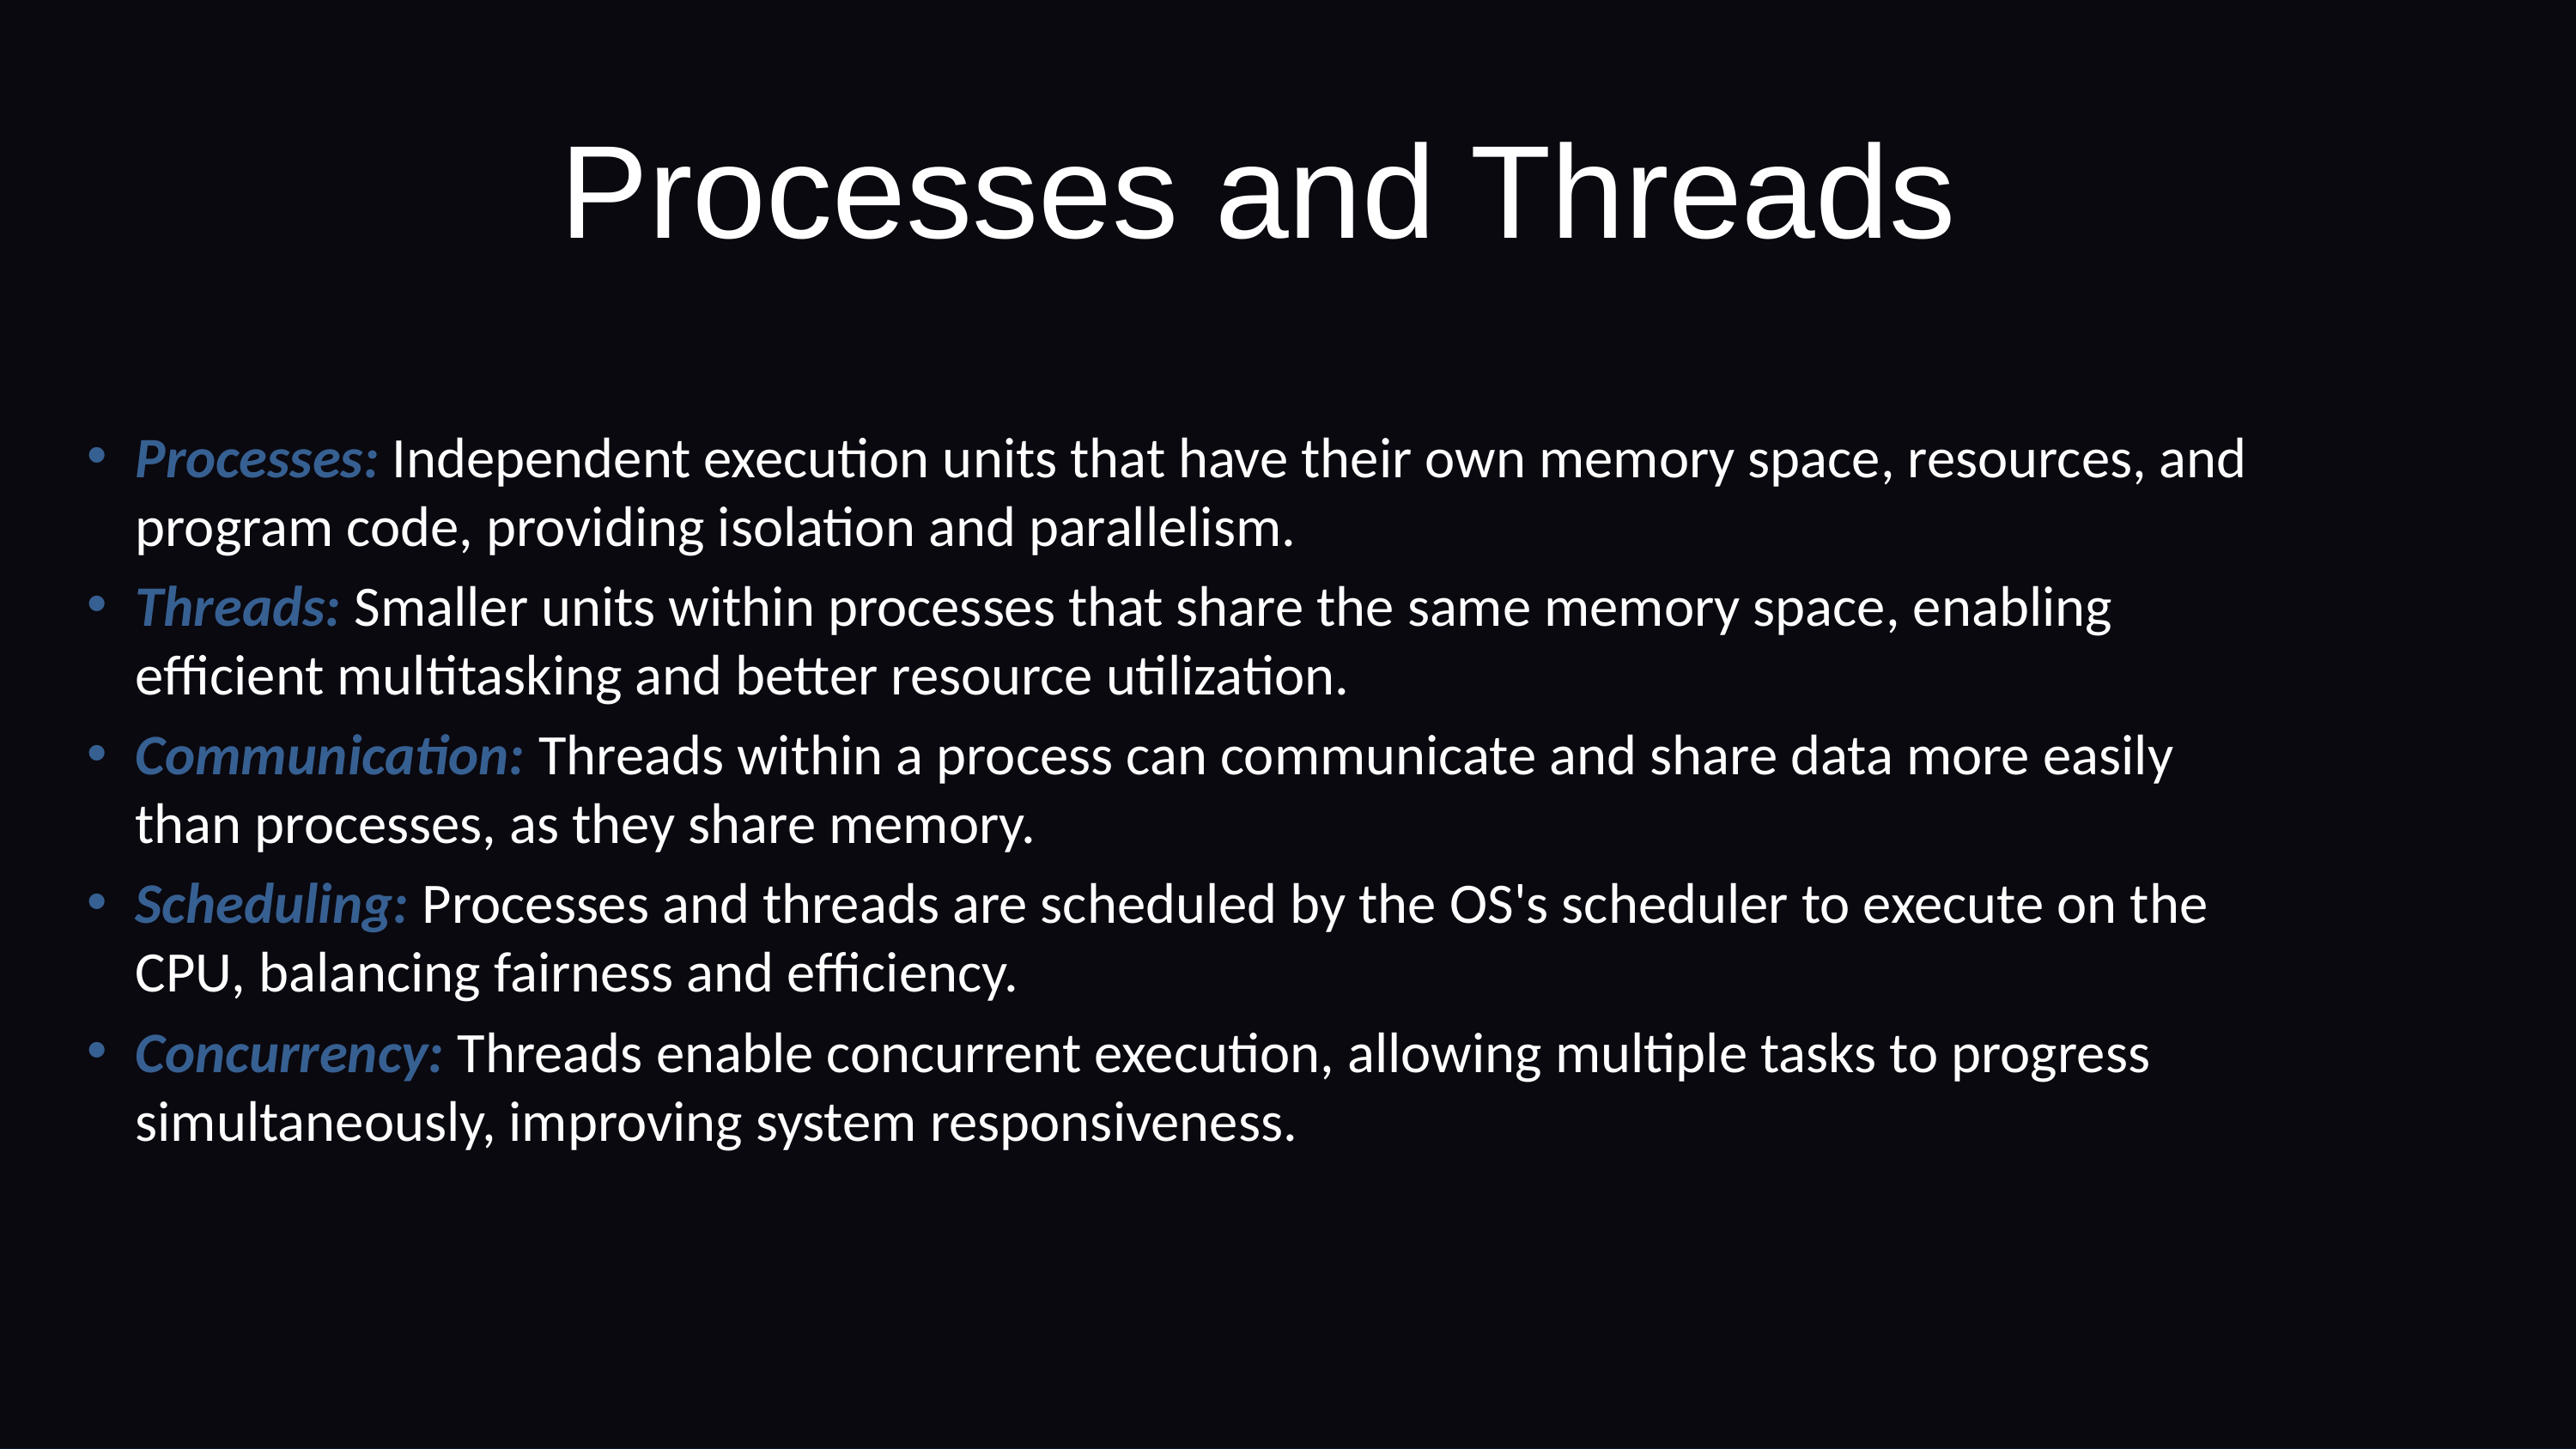

Processes and Threads
Processes: Independent execution units that have their own memory space, resources, and program code, providing isolation and parallelism.
Threads: Smaller units within processes that share the same memory space, enabling efficient multitasking and better resource utilization.
Communication: Threads within a process can communicate and share data more easily than processes, as they share memory.
Scheduling: Processes and threads are scheduled by the OS's scheduler to execute on the CPU, balancing fairness and efficiency.
Concurrency: Threads enable concurrent execution, allowing multiple tasks to progress simultaneously, improving system responsiveness.